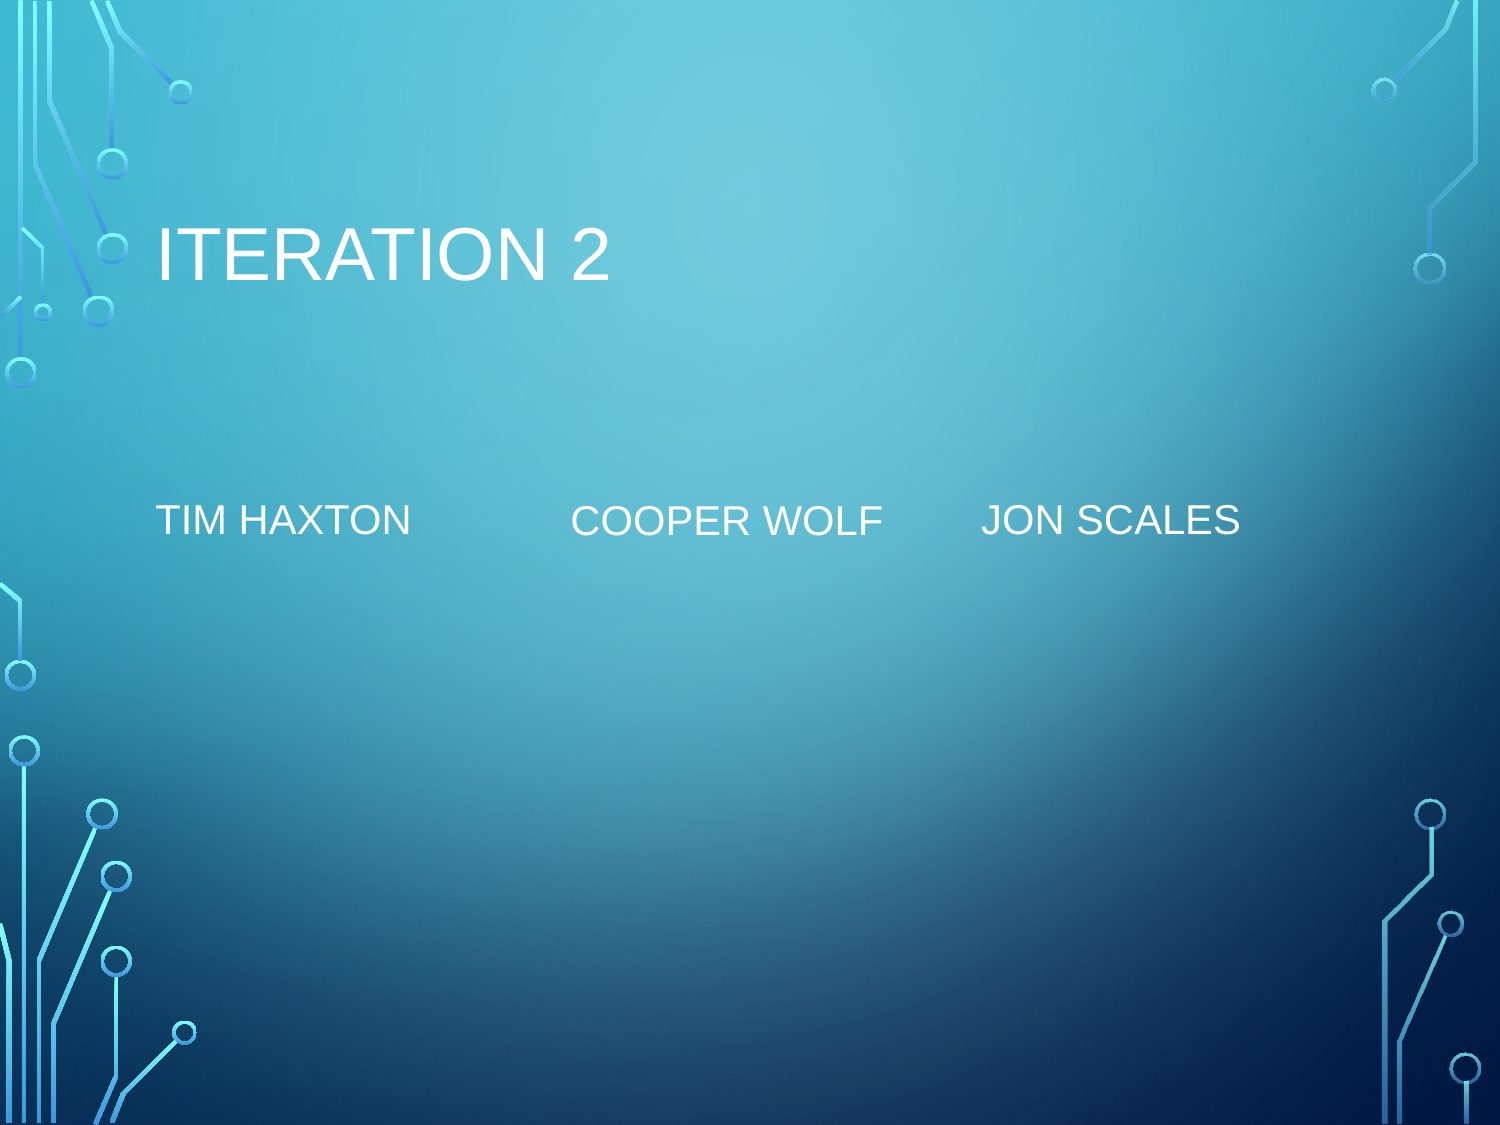

# Iteration 2
Tim Haxton
Jon scales
Cooper wolf